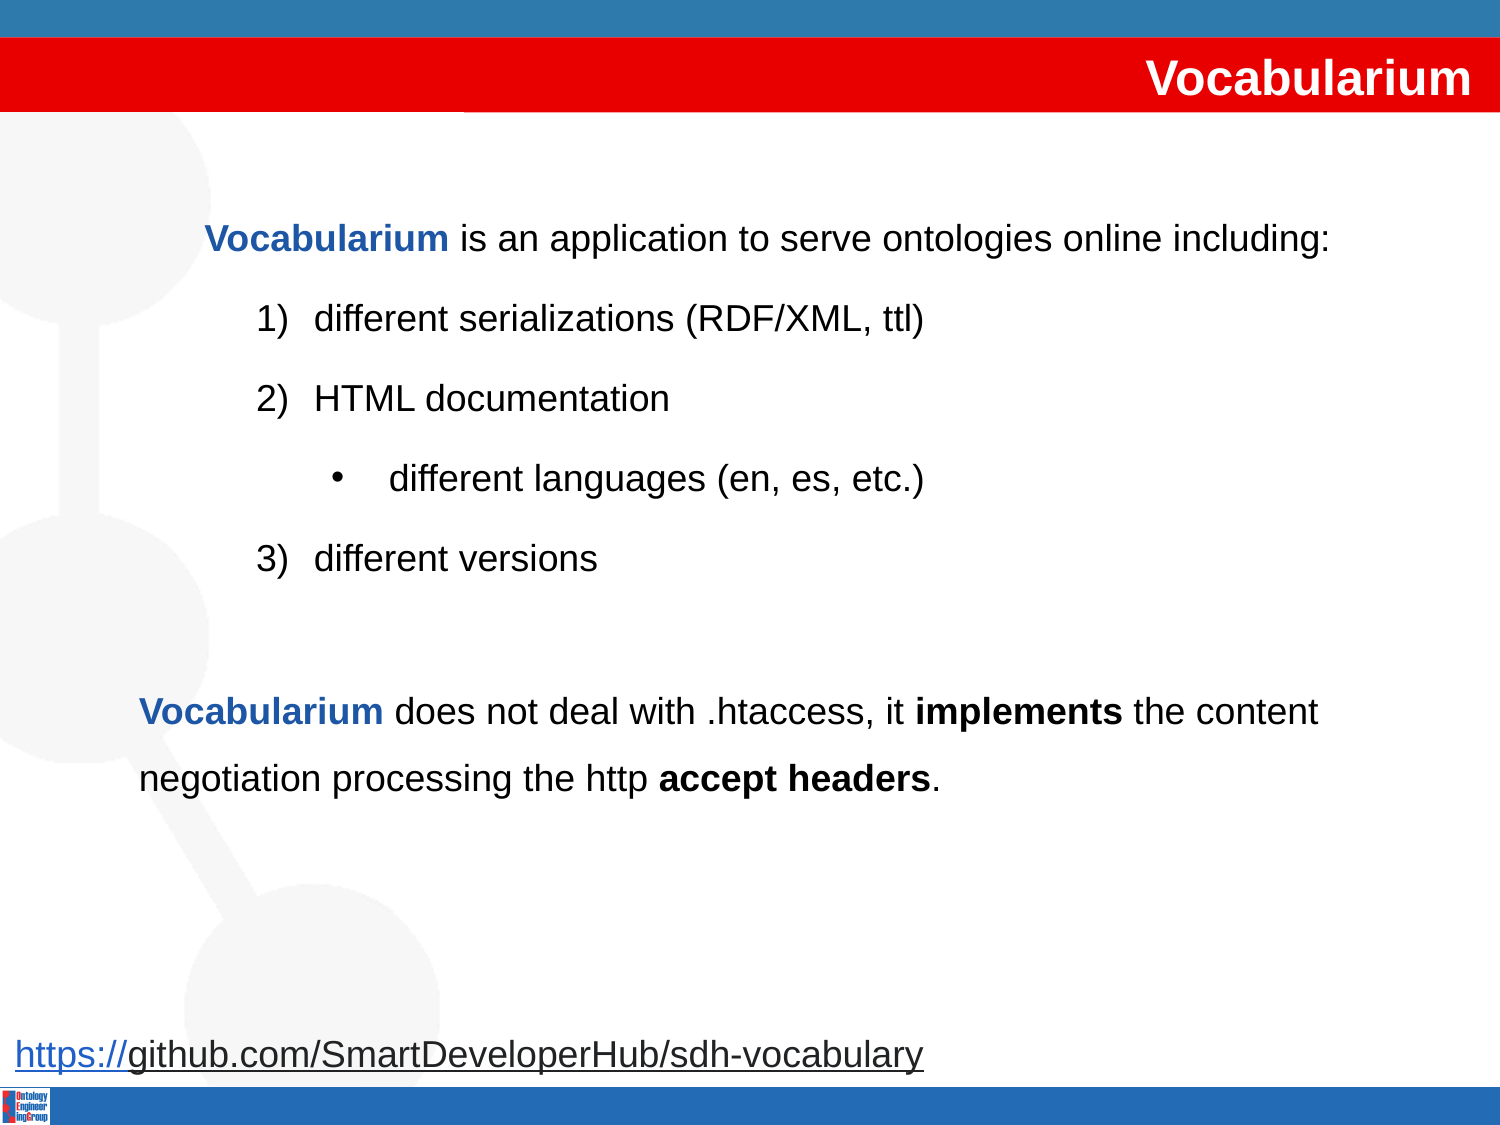

# Vocabularium
Vocabularium is an application to serve ontologies online including:
different serializations (RDF/XML, ttl)
HTML documentation
different languages (en, es, etc.)
different versions
Vocabularium does not deal with .htaccess, it implements the content negotiation processing the http accept headers.
https://github.com/SmartDeveloperHub/sdh-vocabulary